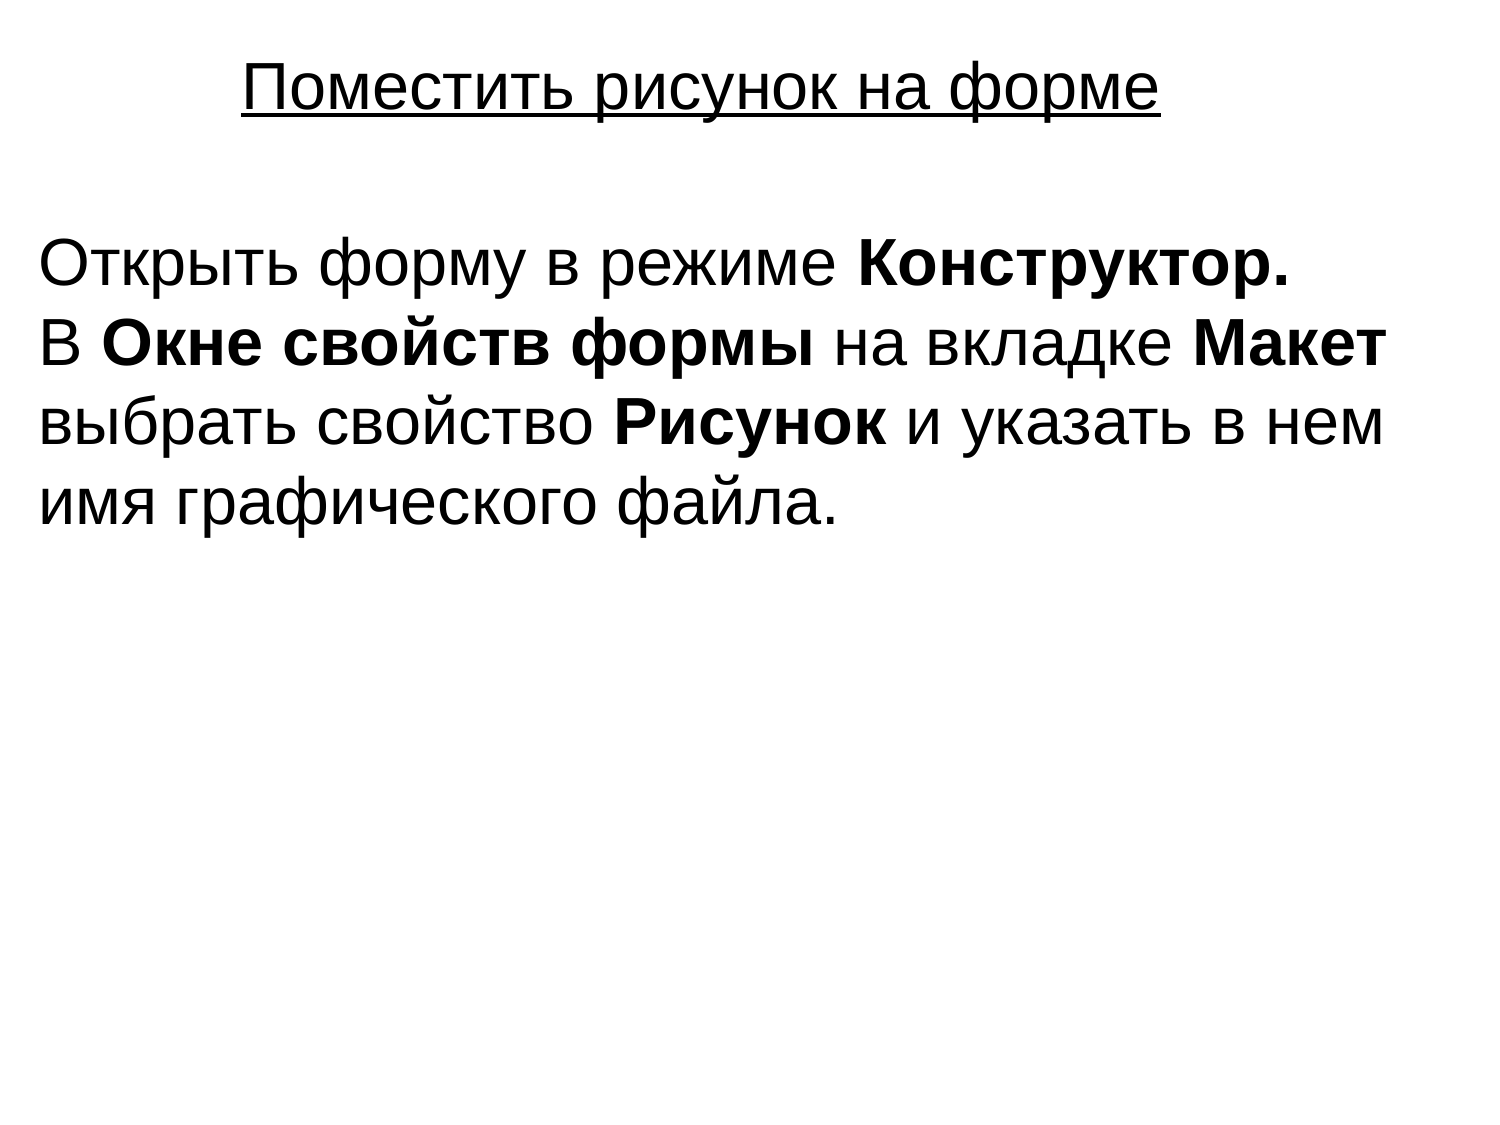

Поместить рисунок на форме
Открыть форму в режиме Конструктор.
В Окне свойств формы на вкладке Макет выбрать свойство Рисунок и указать в нем имя графического файла.